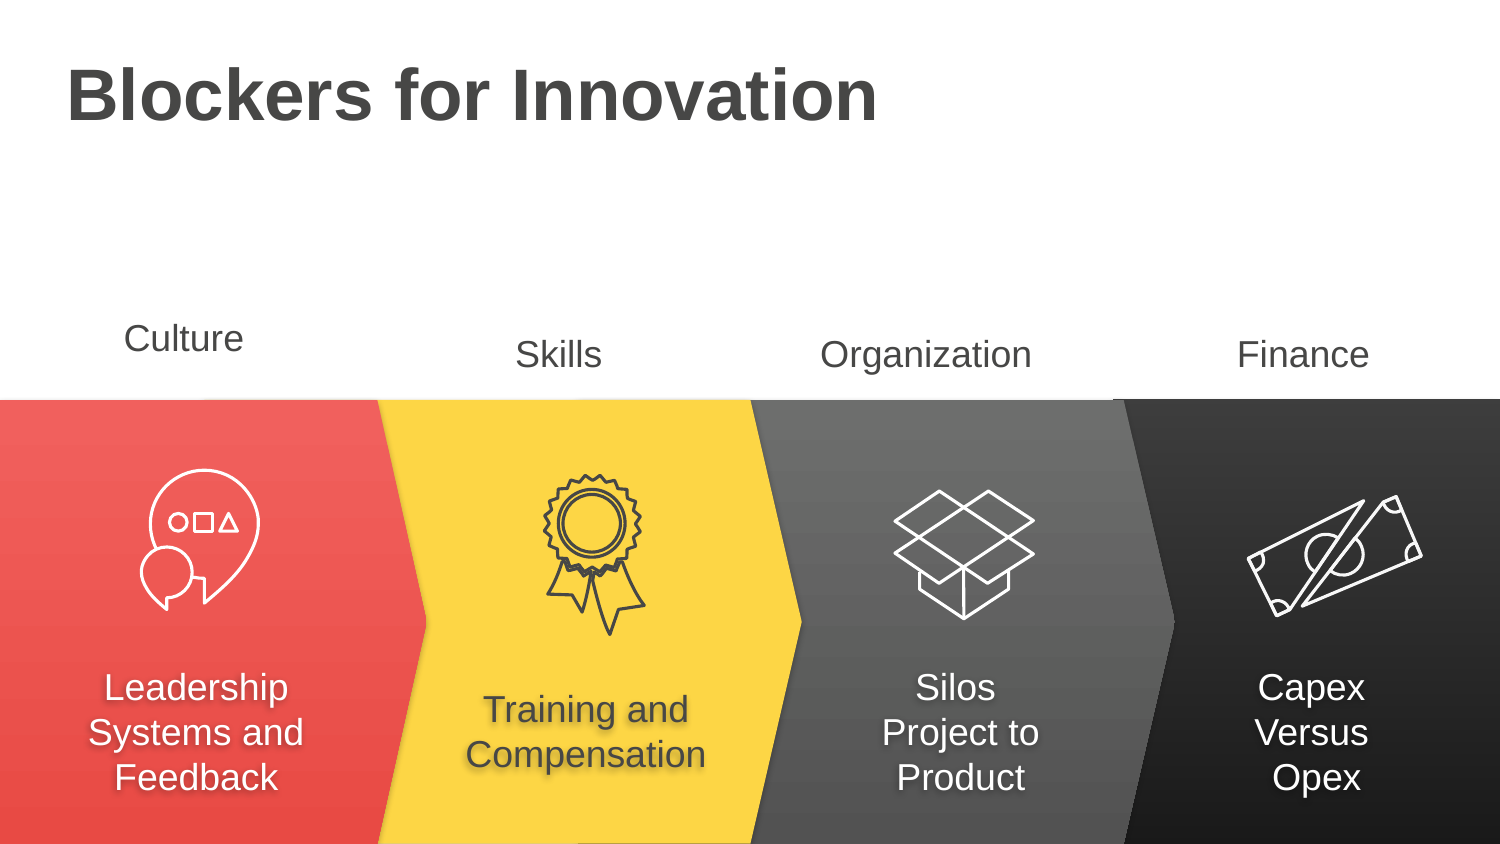

Blockers for Innovation
Culture
Skills
Organization
Finance

Leadership Systems and Feedback
Training and Compensation
Silos
Project to Product
Capex
Versus
Opex
Centralized decision making

Lack of trust

Inflexible policies and processes